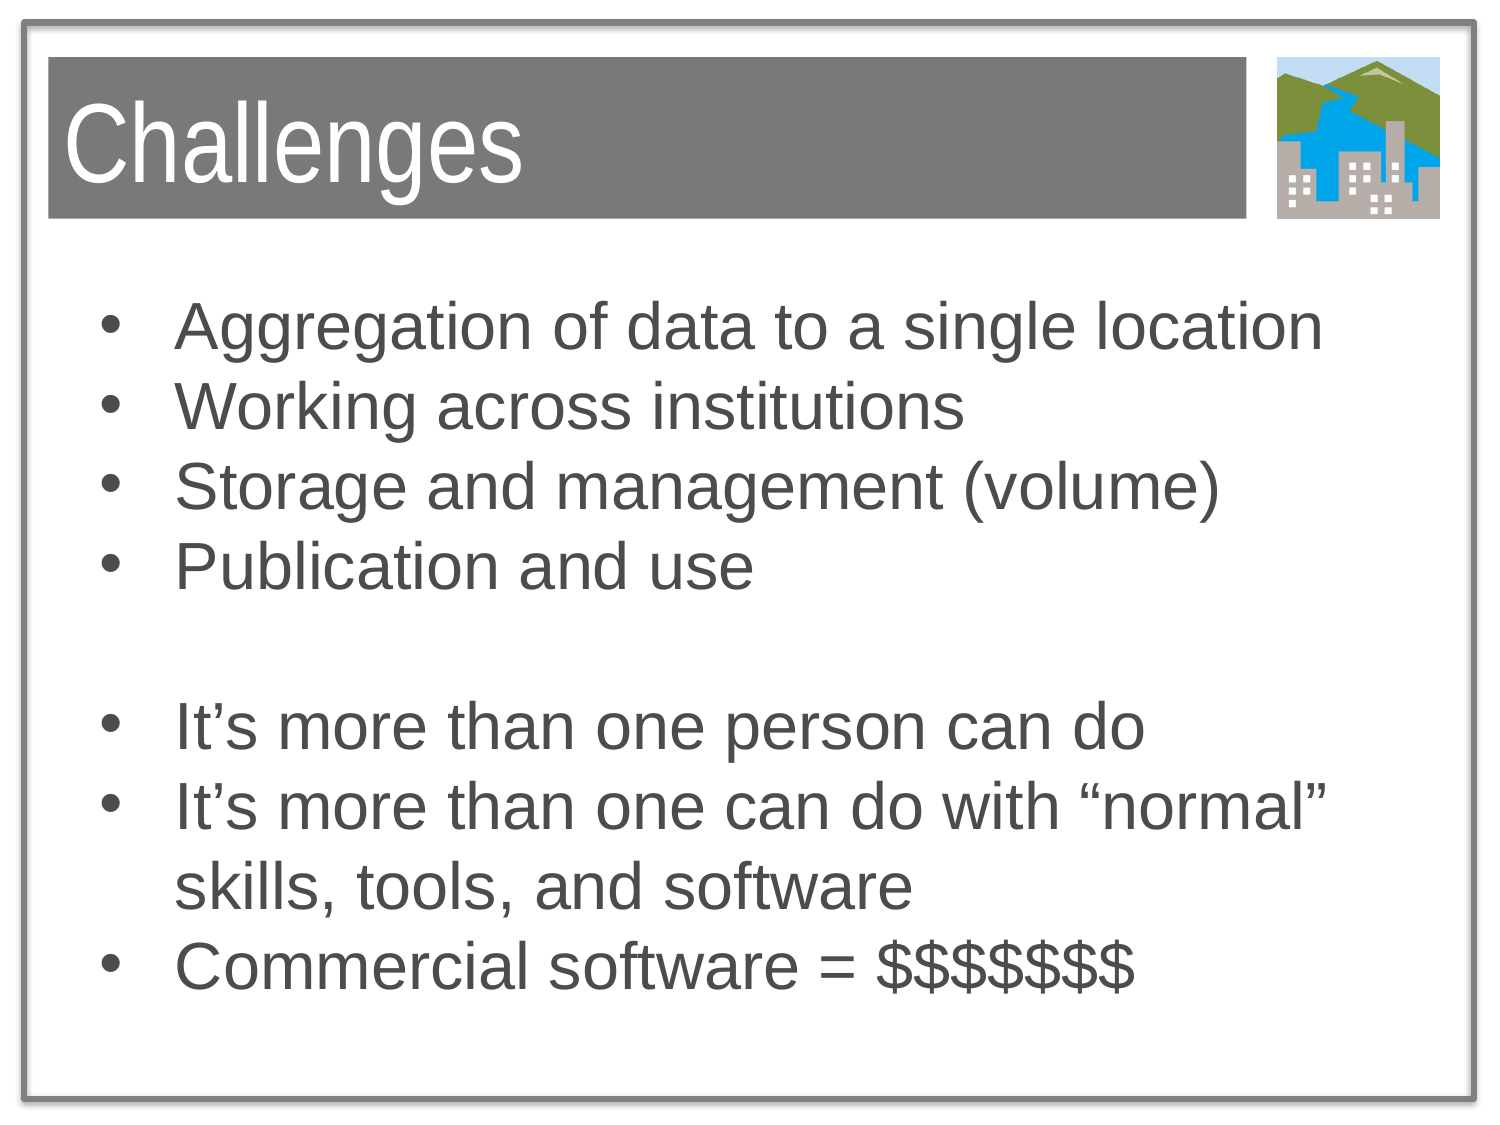

# Challenges
Aggregation of data to a single location
Working across institutions
Storage and management (volume)
Publication and use

It’s more than one person can do
It’s more than one can do with “normal” skills, tools, and software
Commercial software = $$$$$$$